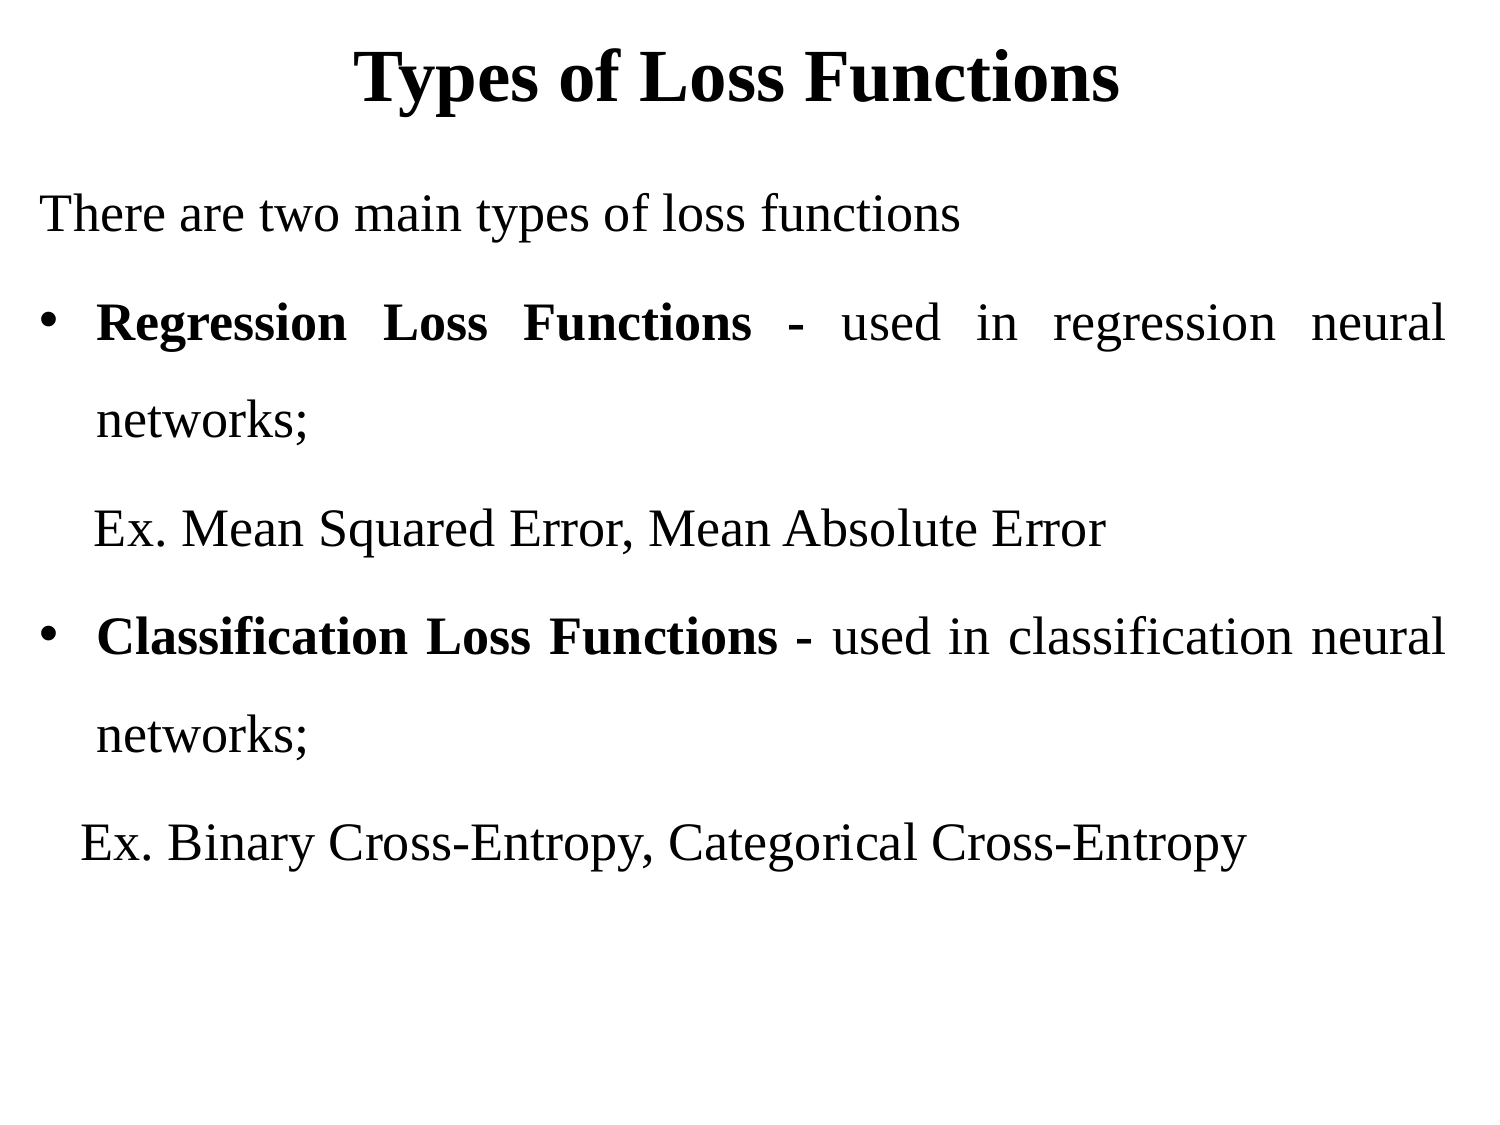

# Types of Loss Functions
There are two main types of loss functions
Regression Loss Functions - used in regression neural networks;
    Ex. Mean Squared Error, Mean Absolute Error
Classification Loss Functions - used in classification neural networks;
   Ex. Binary Cross-Entropy, Categorical Cross-Entropy